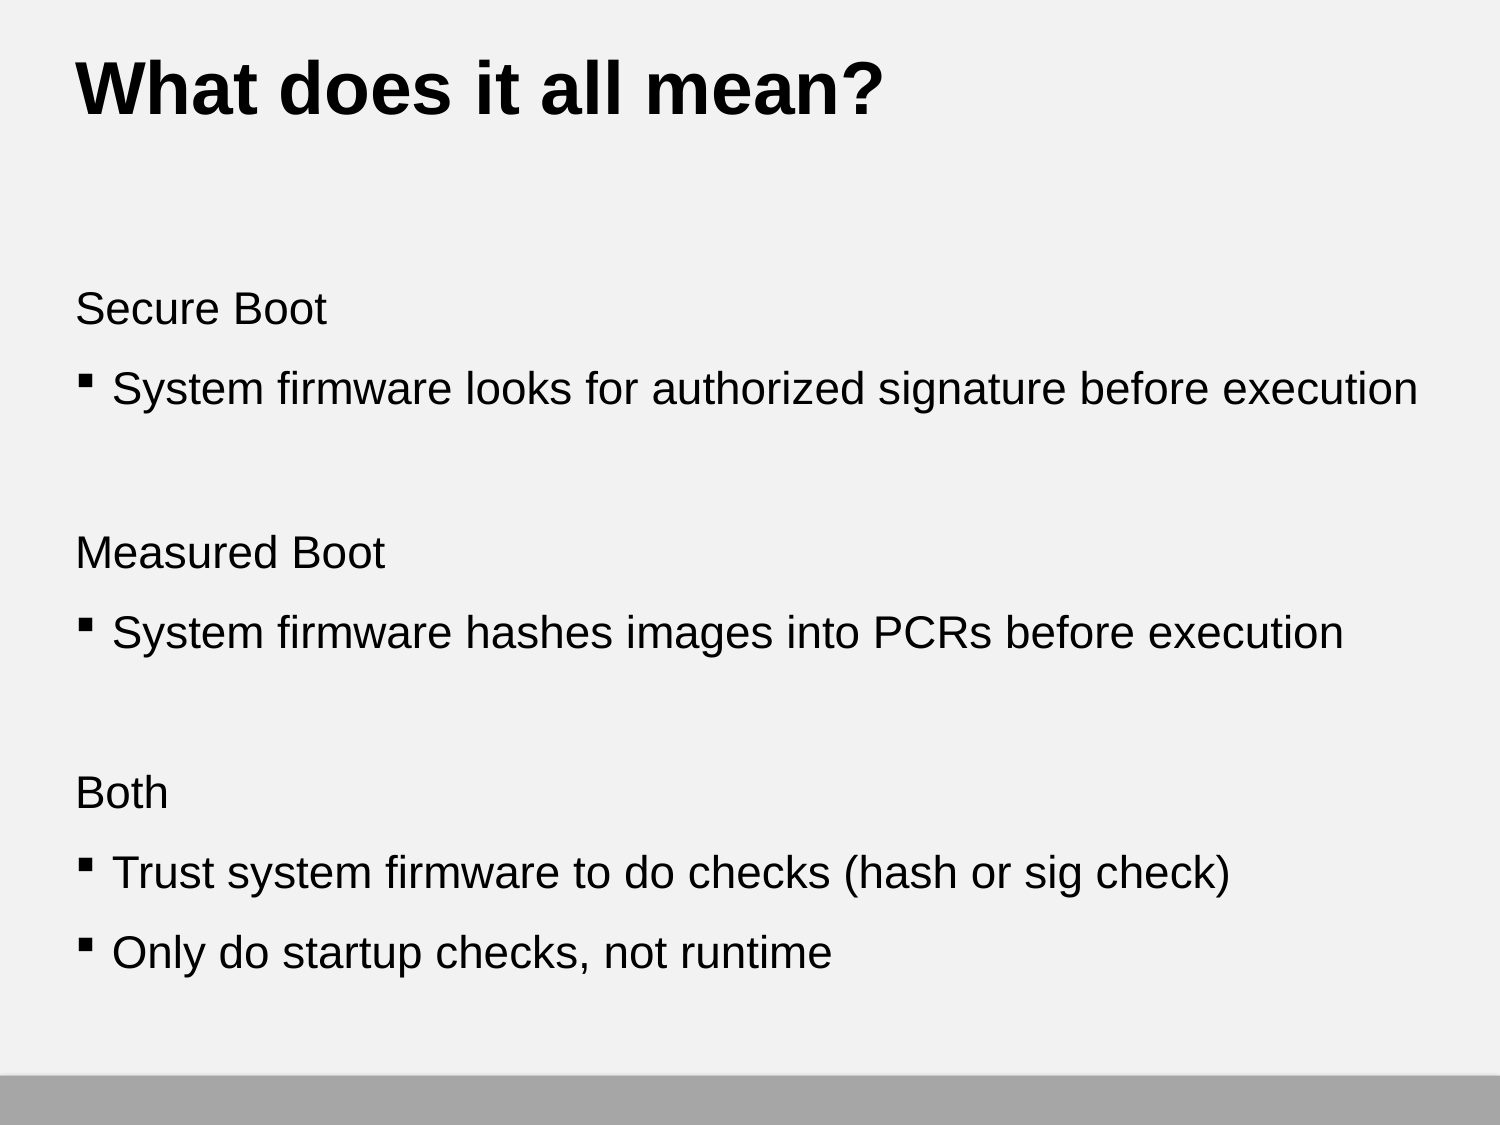

# What does it all mean?
Secure Boot
System firmware looks for authorized signature before execution

Measured Boot
System firmware hashes images into PCRs before execution

Both
Trust system firmware to do checks (hash or sig check)
Only do startup checks, not runtime